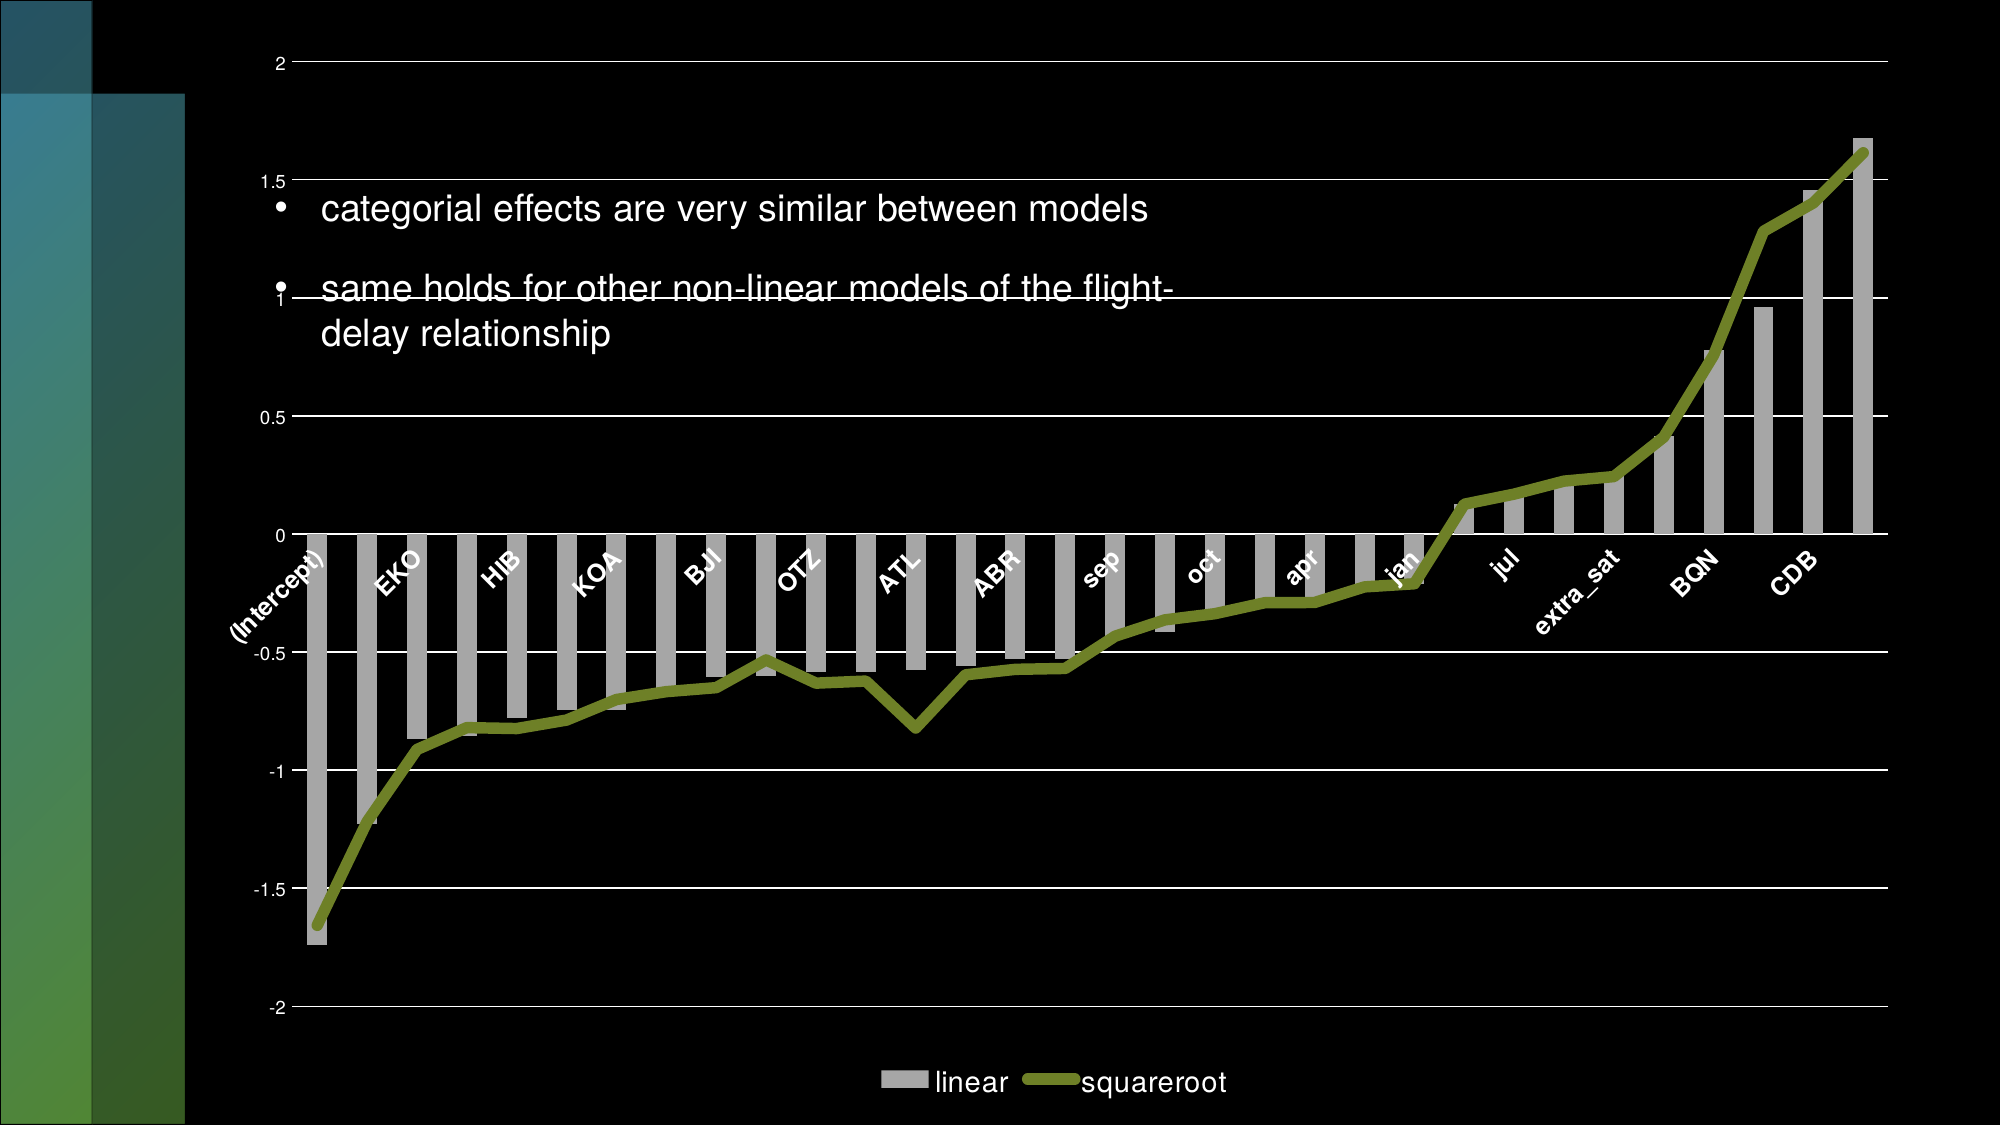

### Chart

| Category | linear | squareroot |
|---|---|---|
| (Intercept) | -1.74058706239215 | -1.65710430473402 |
| ITO | -1.22595787891134 | -1.21828698101214 |
| EKO | -0.8667230248526 | -0.912589879326369 |
| LIH | -0.855127774216044 | -0.819947537574538 |
| HIB | -0.778151780609858 | -0.823968846844835 |
| BTM | -0.745229055477636 | -0.787923066966367 |
| KOA | -0.743345834246978 | -0.70093235877818 |
| covid | -0.658143139521586 | -0.667595352984768 |
| BJI | -0.607481072788099 | -0.650721732599219 |
| OGG | -0.601578363115128 | -0.533339934041198 |
| OTZ | -0.585564743181307 | -0.63167608190032 |
| LWS | -0.582917725488204 | -0.622857593703384 |
| ATL | -0.575134214242891 | -0.821633658039479 |
| PIH | -0.560707118180108 | -0.596334862329372 |
| ABR | -0.530760546820778 | -0.573242984946102 |
| ELM | -0.529931481667481 | -0.569411274570016 |
| sep | -0.434890837020819 | -0.432904348727725 |
| top30 | -0.416871784834083 | -0.363602016670316 |
| oct | -0.338397831065298 | -0.33777278736889 |
| mar | -0.297010483642419 | -0.291110568879872 |
| apr | -0.289808061090976 | -0.290176475284201 |
| may | -0.225191458781609 | -0.224131617069379 |
| jan | -0.212496652006825 | -0.21088479232813 |
| extra_thu | 0.126380437718817 | 0.126041308652174 |
| jul | 0.169191847353763 | 0.168792518014662 |
| extra_tue | 0.225018414159941 | 0.223808152964296 |
| extra_sat | 0.245262935208046 | 0.243063410072728 |
| feb | 0.41284150863339 | 0.410504618082649 |
| BQN | 0.77964974934782 | 0.757328591229892 |
| flights(x/sqrt) | 0.960162894476299 | 1.2814442436055 |
| CDB | 1.45584328895298 | 1.40203406744455 |
| ADK | 1.67527943512397 | 1.61408543341479 |
categorial effects are very similar between models
same holds for other non-linear models of the flight-delay relationship